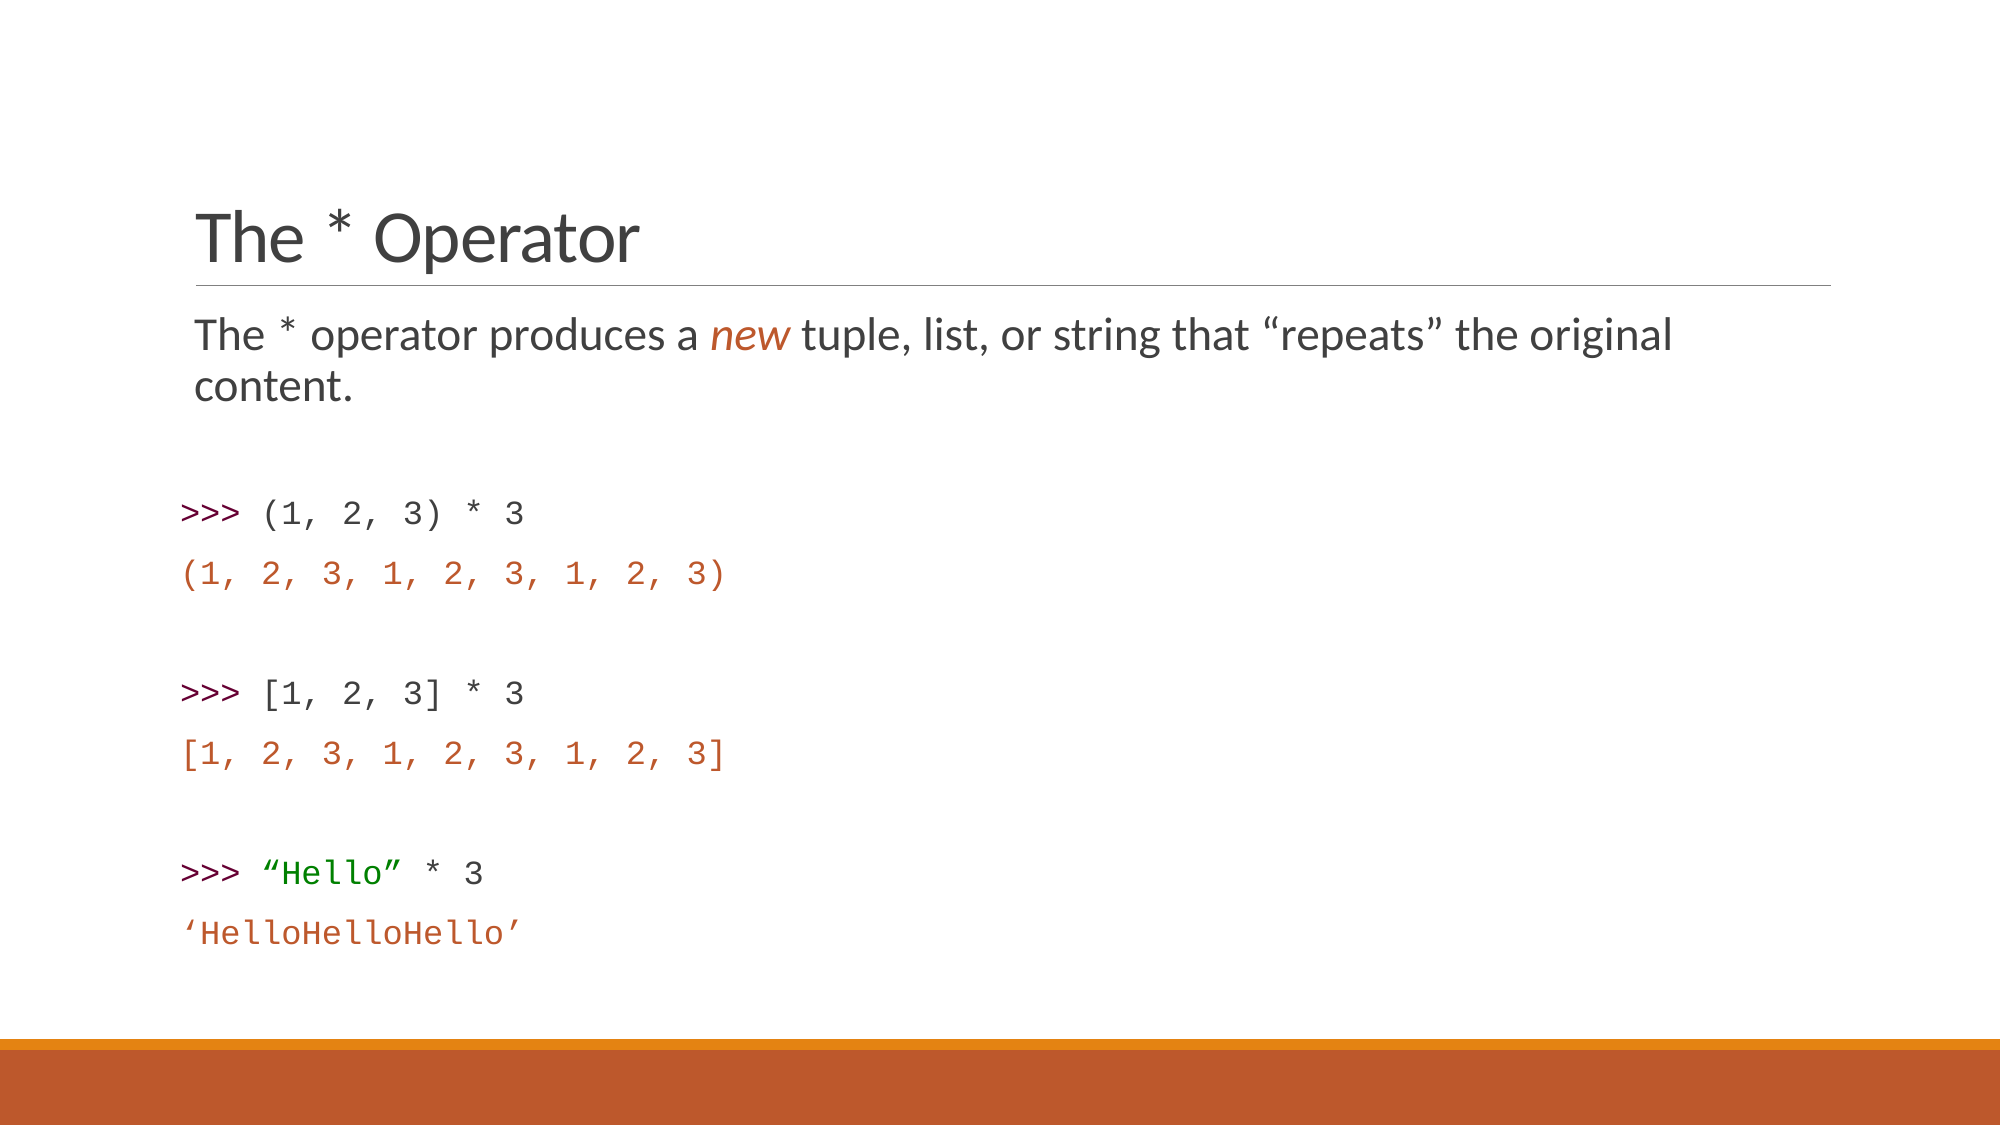

# The * Operator
The * operator produces a new tuple, list, or string that “repeats” the original content.

>>> (1, 2, 3) * 3
(1, 2, 3, 1, 2, 3, 1, 2, 3)

>>> [1, 2, 3] * 3
[1, 2, 3, 1, 2, 3, 1, 2, 3]

>>> “Hello” * 3
‘HelloHelloHello’